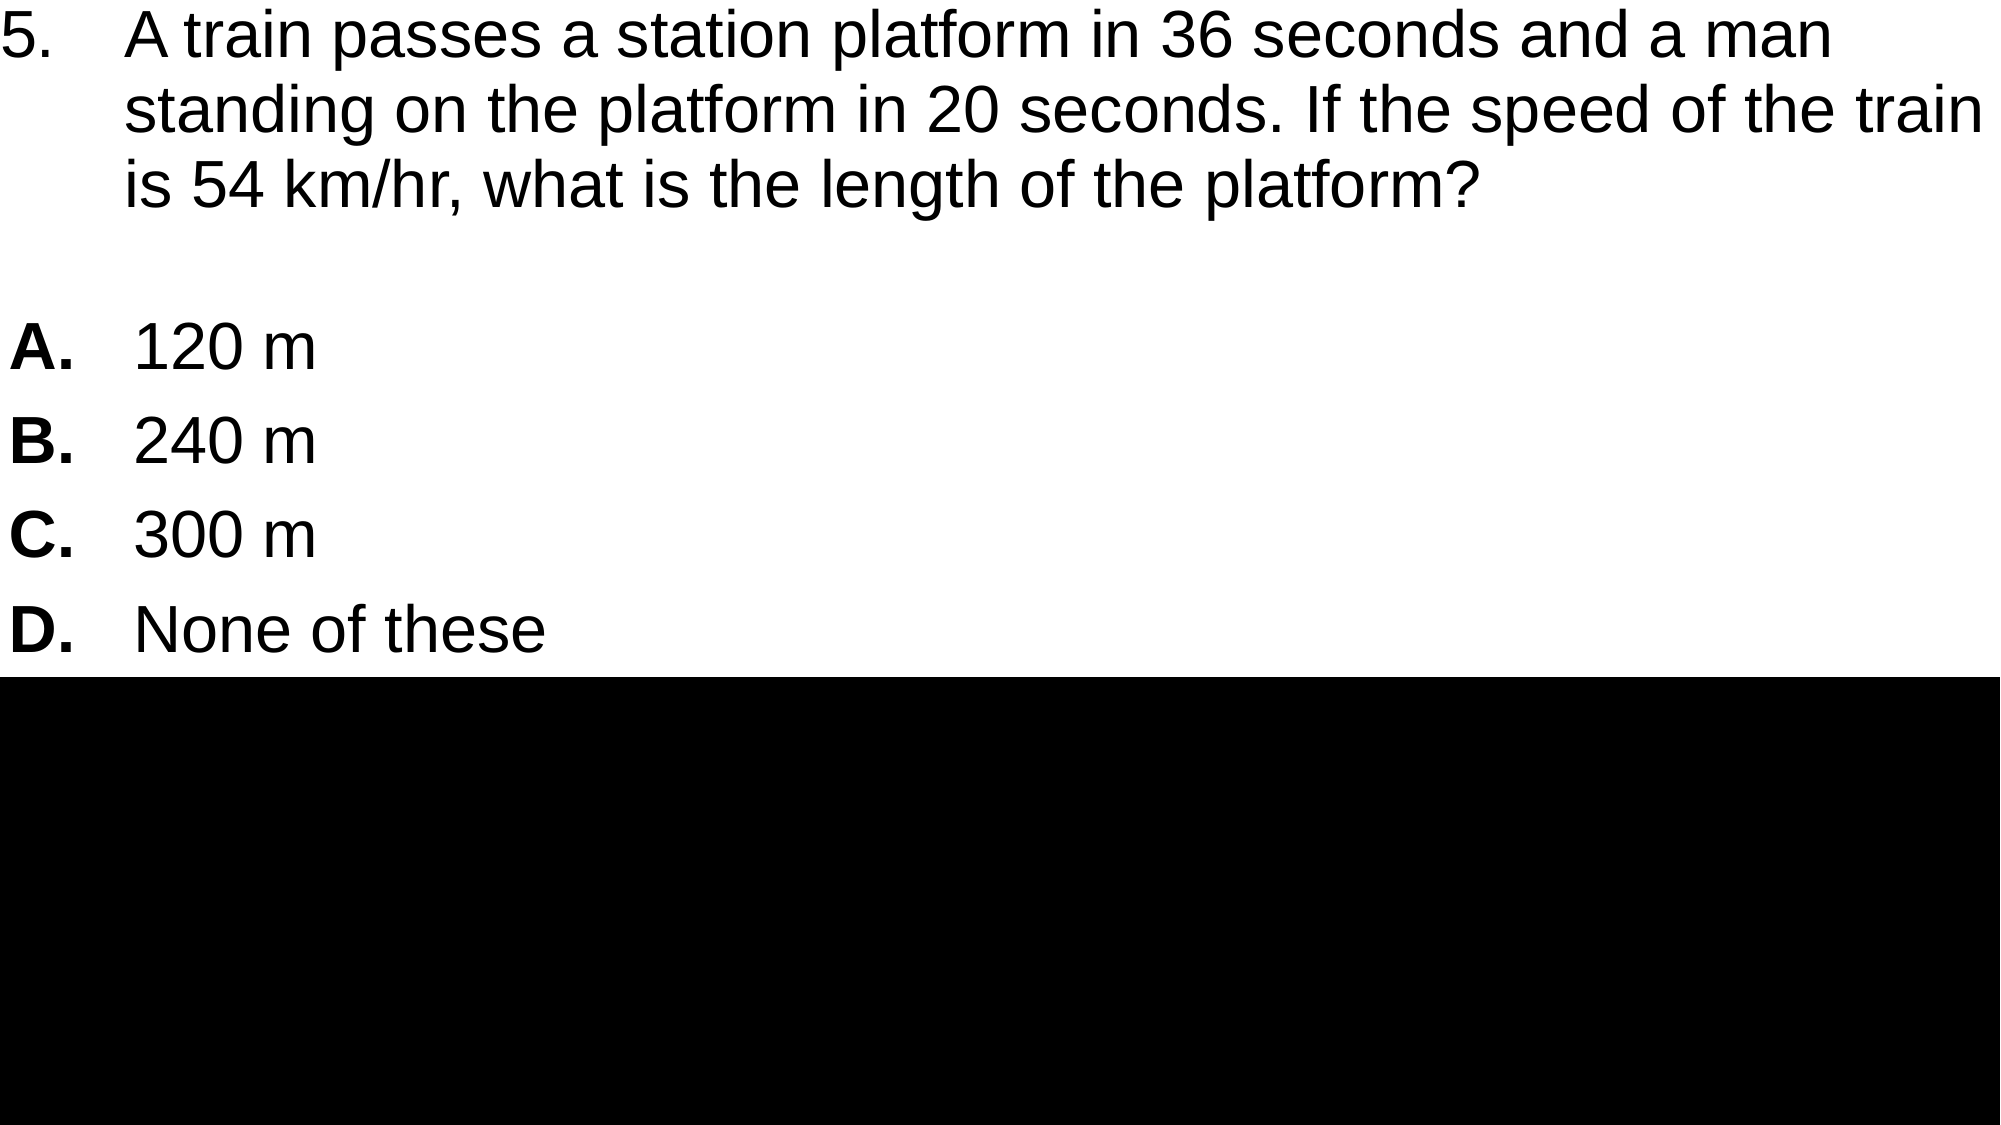

| 5. | A train passes a station platform in 36 seconds and a man standing on the platform in 20 seconds. If the speed of the train is 54 km/hr, what is the length of the platform? |
| --- | --- |
|  |  |
| A. | 120 m |
| B. | 240 m |
| C. | 300 m |
| D. | None of these |
#